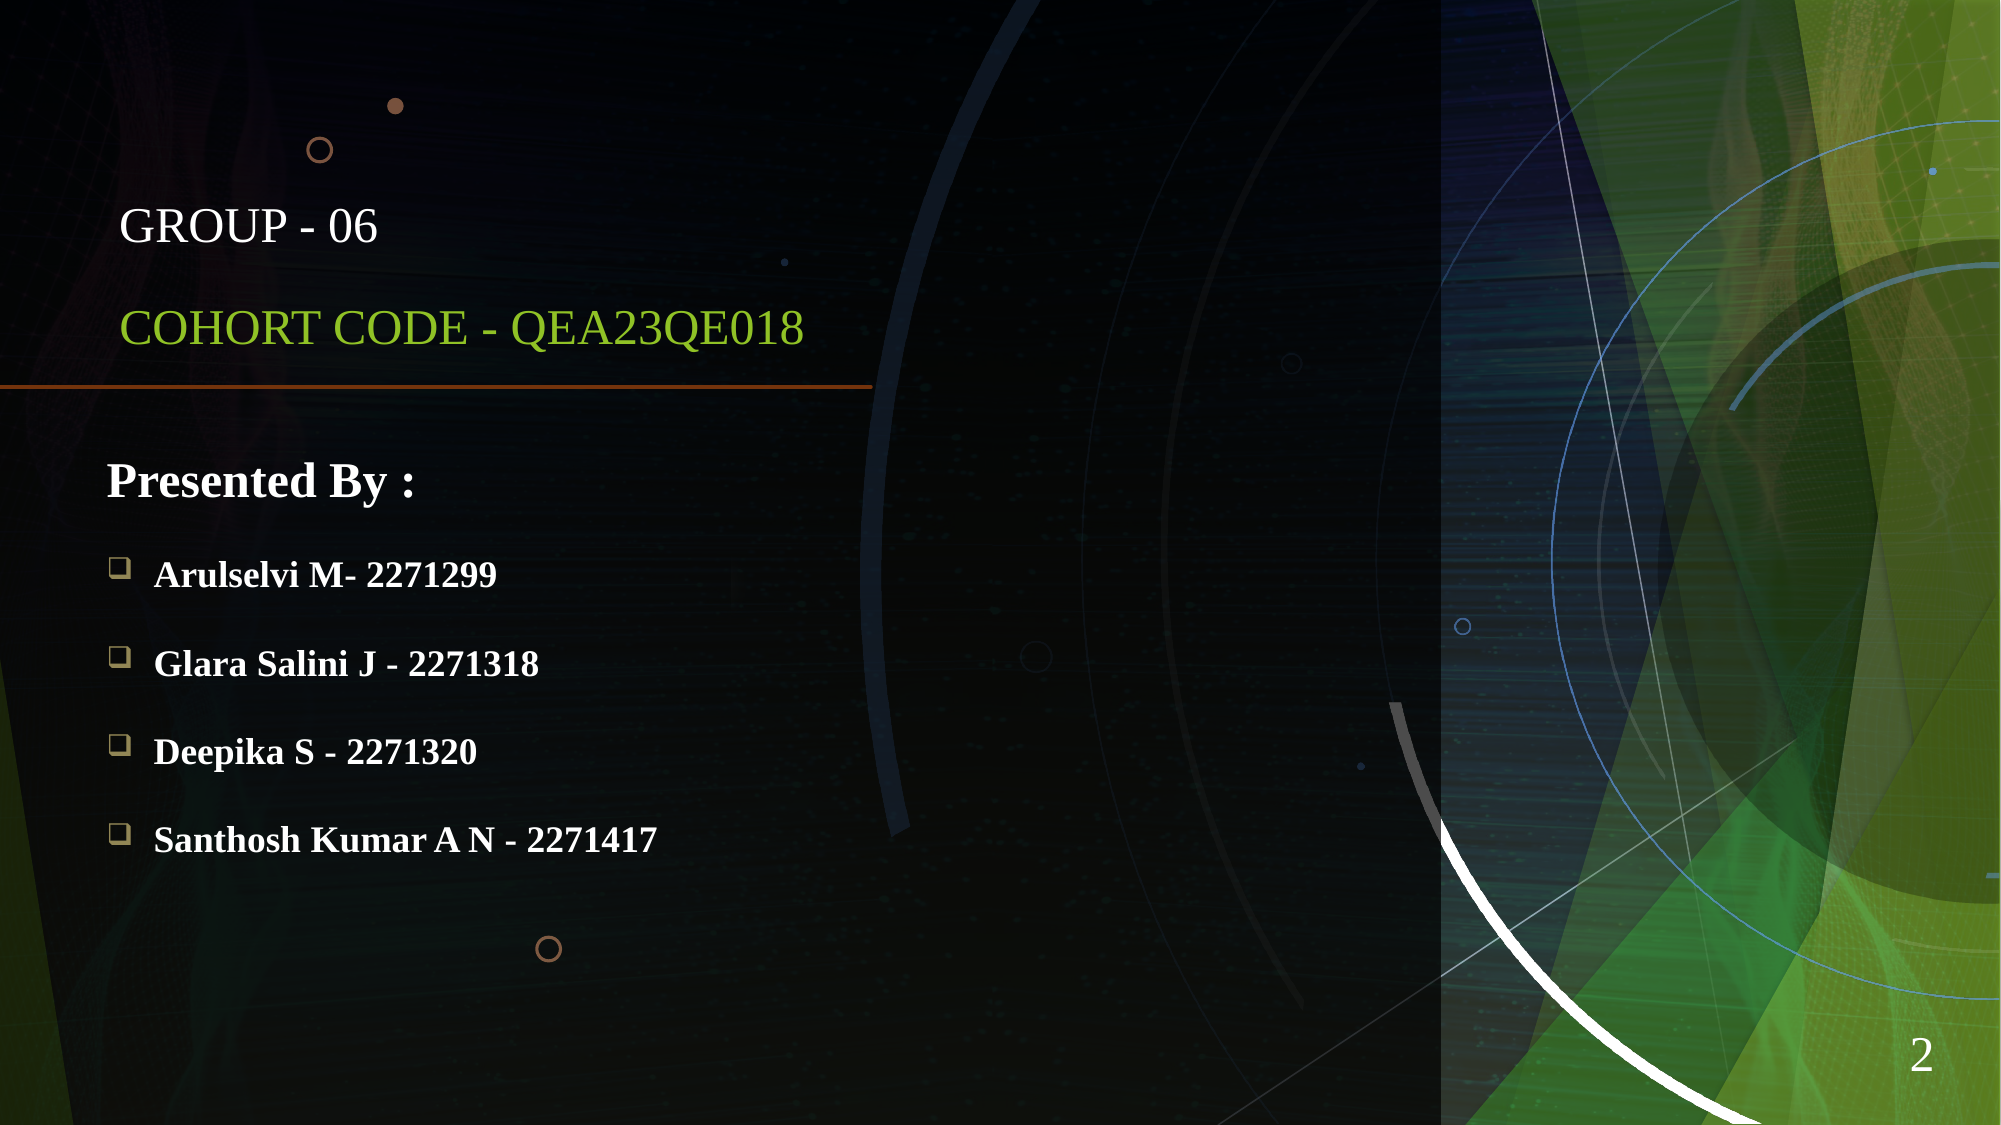

GROUP - 06
# COHORT CODE - QEA23QE018
Presented By :
Arulselvi M- 2271299
Glara Salini J - 2271318
Deepika S - 2271320
Santhosh Kumar A N - 2271417
2